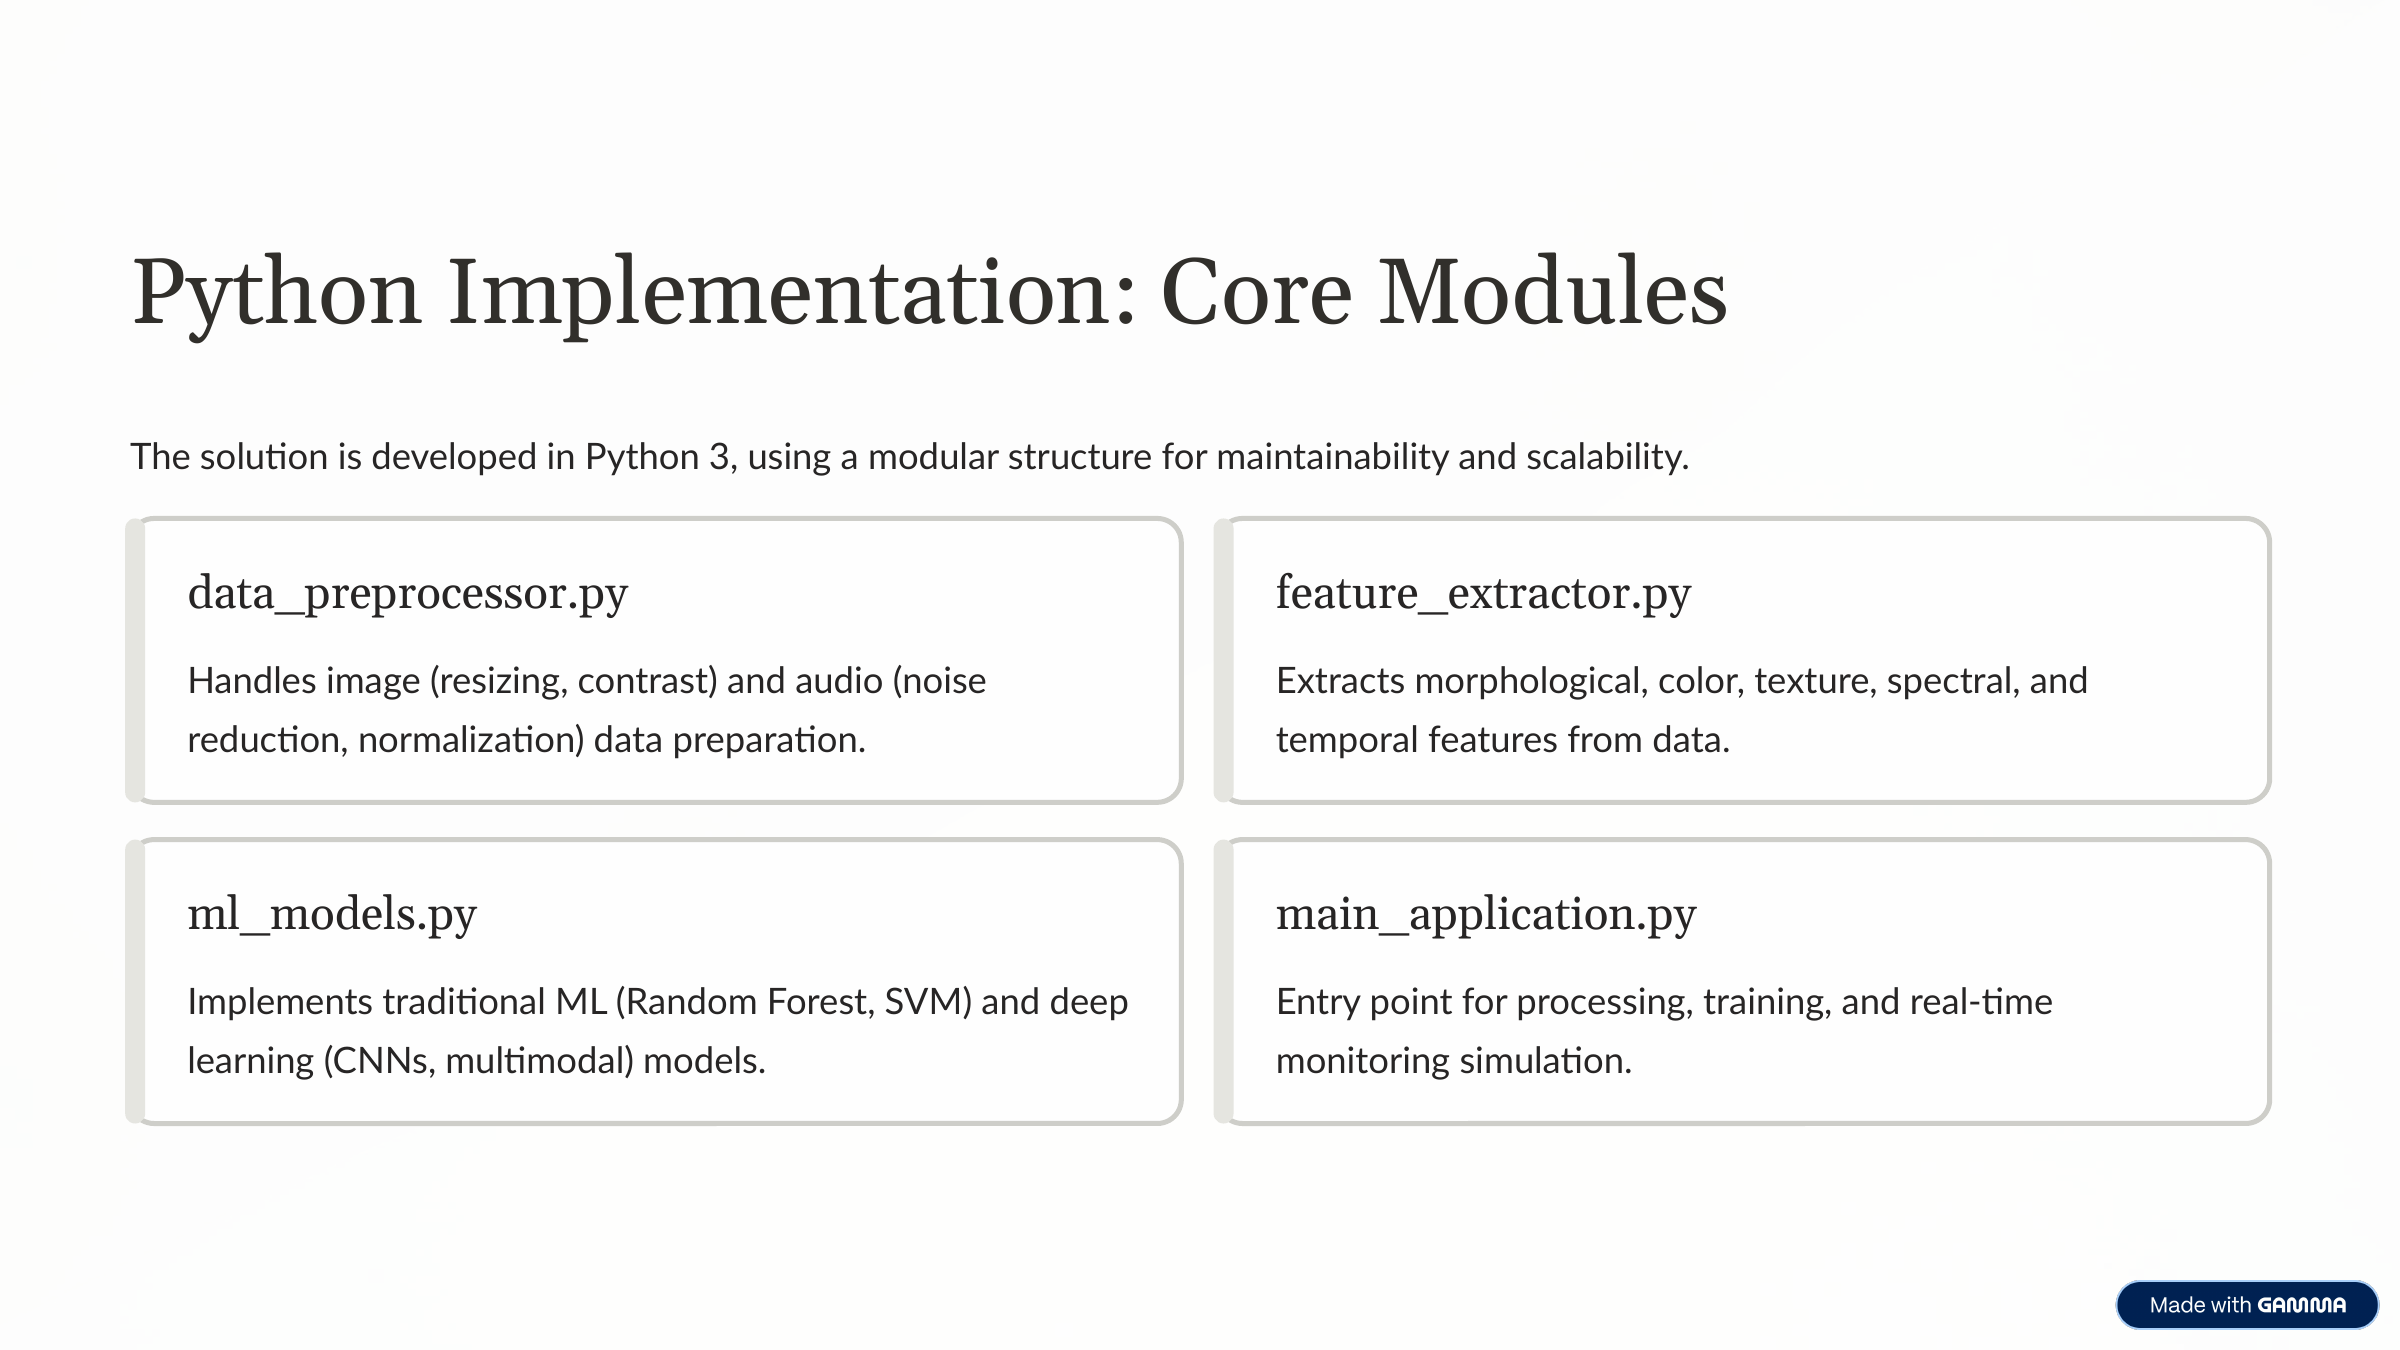

Python Implementation: Core Modules
The solution is developed in Python 3, using a modular structure for maintainability and scalability.

data_preprocessor.py
feature_extractor.py
Handles image (resizing, contrast) and audio (noise reduction, normalization) data preparation.
Extracts morphological, color, texture, spectral, and temporal features from data.

ml_models.py
main_application.py
Implements traditional ML (Random Forest, SVM) and deep learning (CNNs, multimodal) models.
Entry point for processing, training, and real-time monitoring simulation.